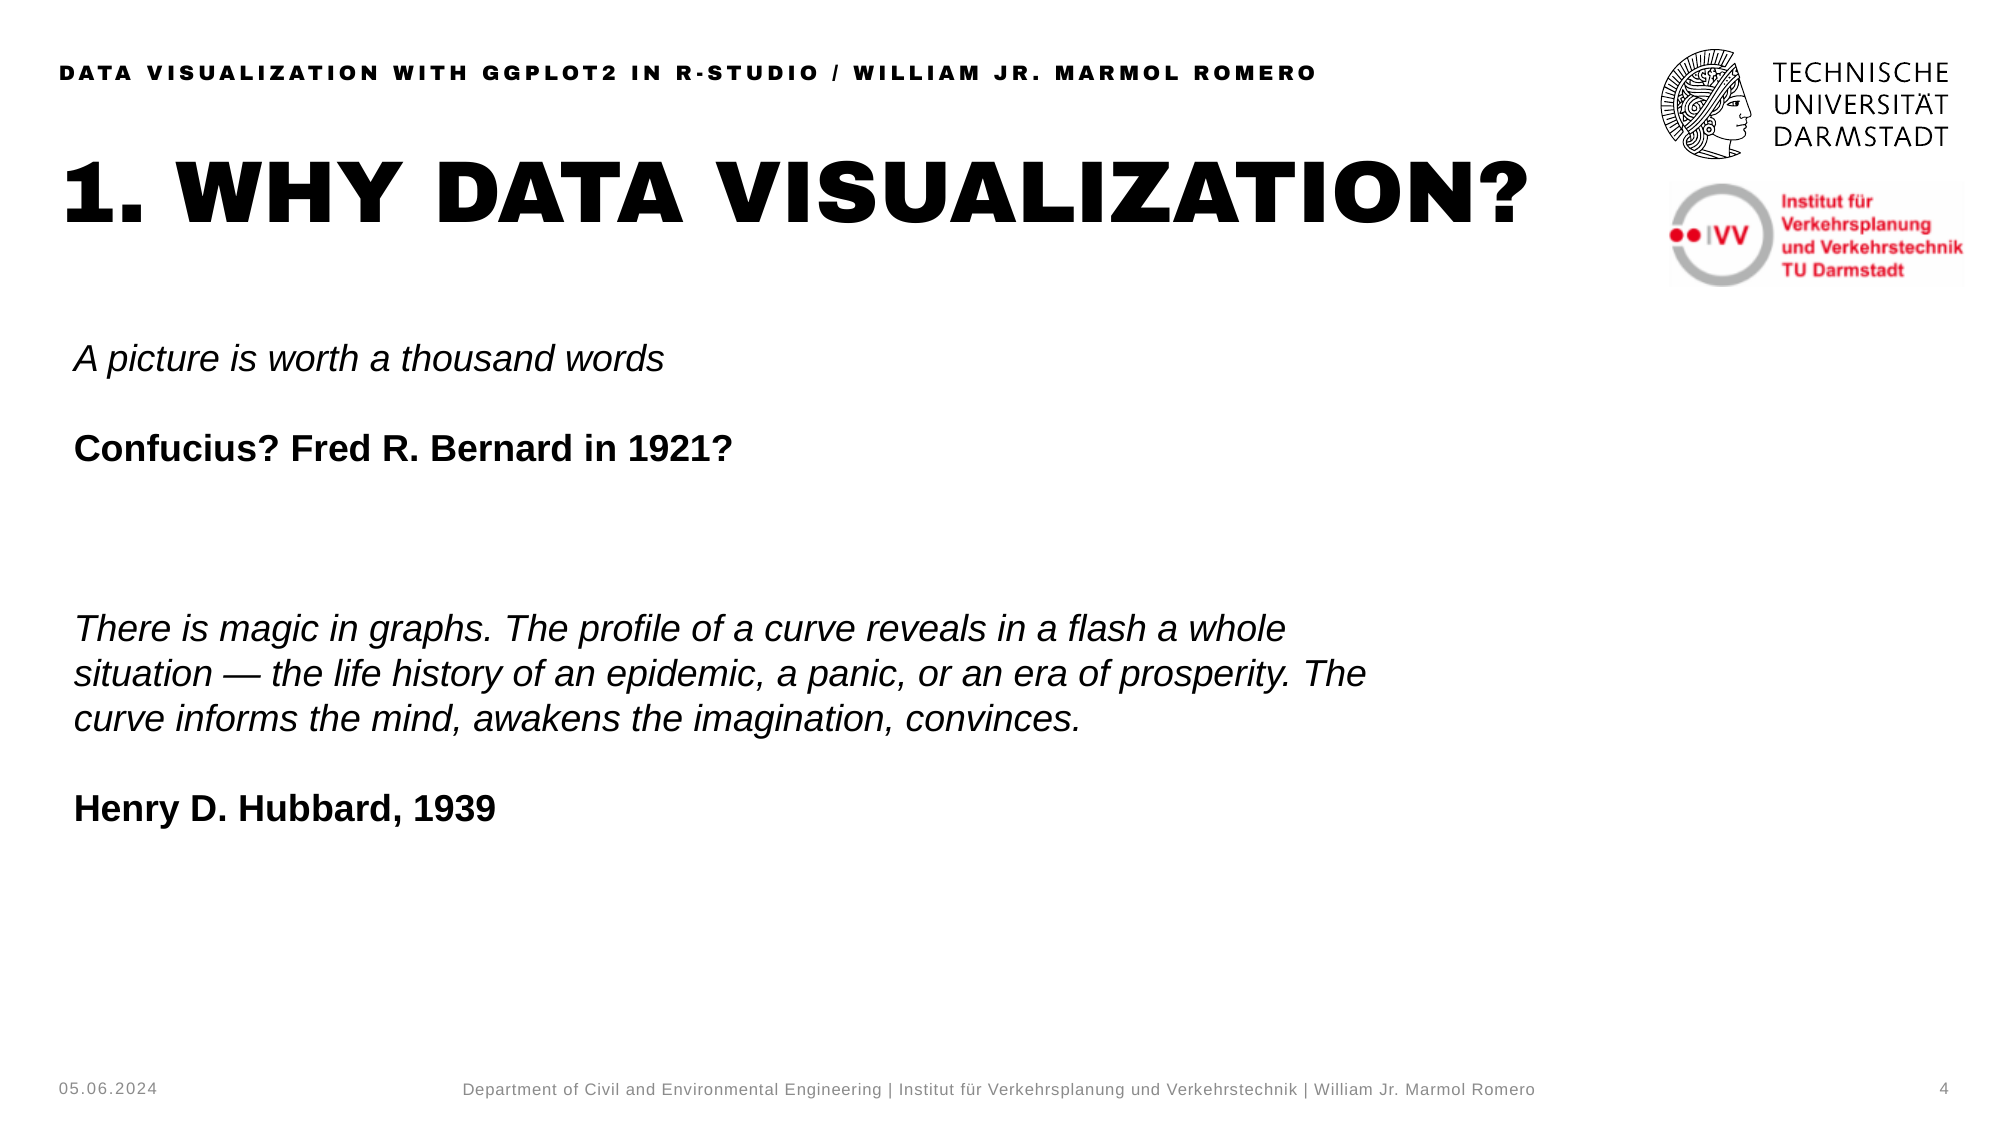

Data visualization with ggplot2 in R-Studio / William Jr. Marmol romero
# 1. Why data visualization?
A picture is worth a thousand words

Confucius? Fred R. Bernard in 1921?

There is magic in graphs. The proﬁle of a curve reveals in a ﬂash a whole situation — the life history of an epidemic, a panic, or an era of prosperity. The curve informs the mind, awakens the imagination, convinces.

Henry D. Hubbard, 1939
05.06.2024
4